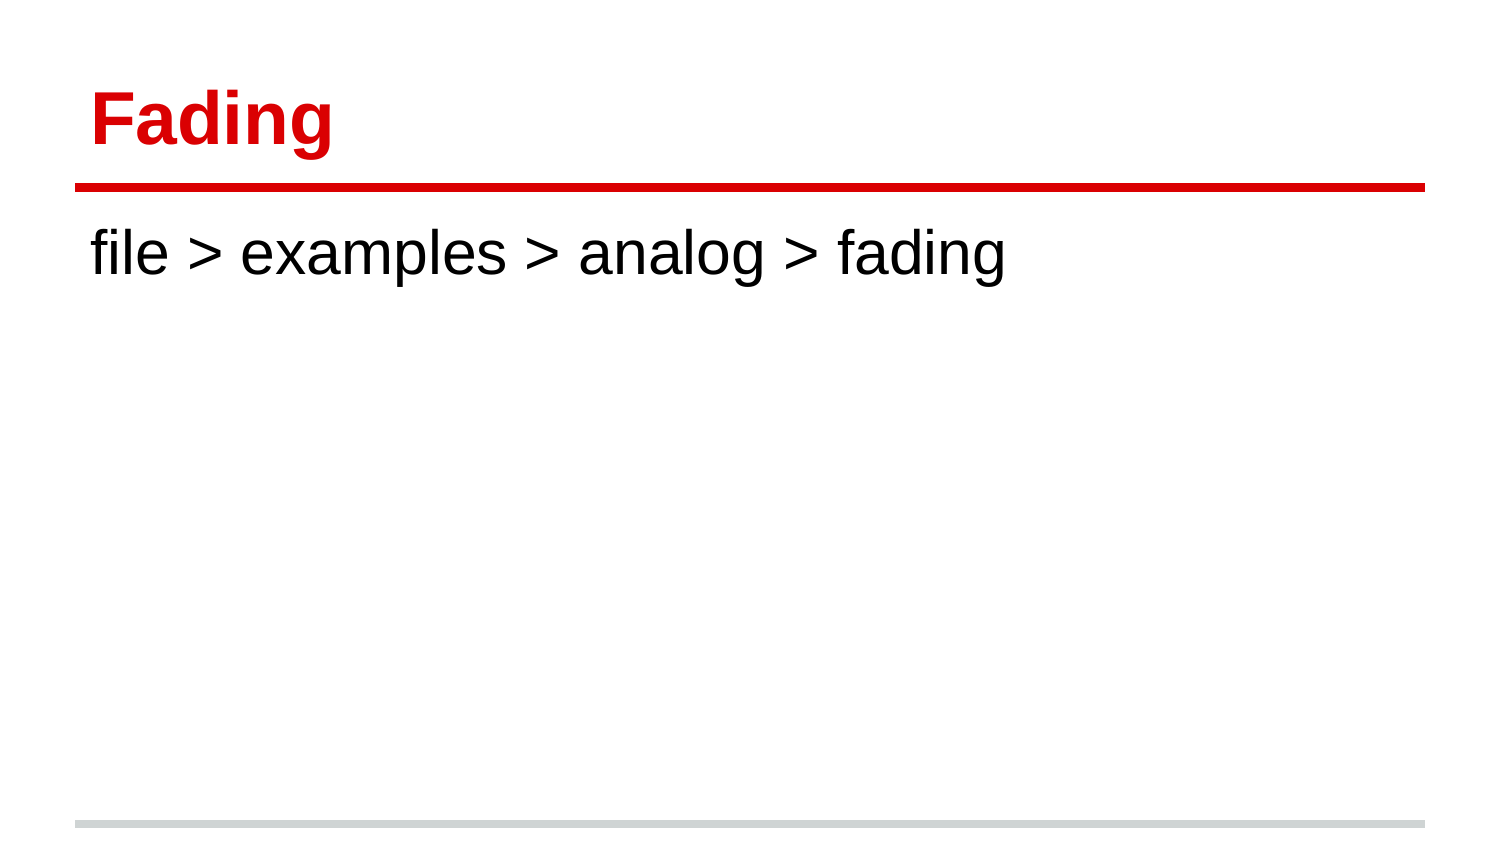

# Fading
file > examples > analog > fading